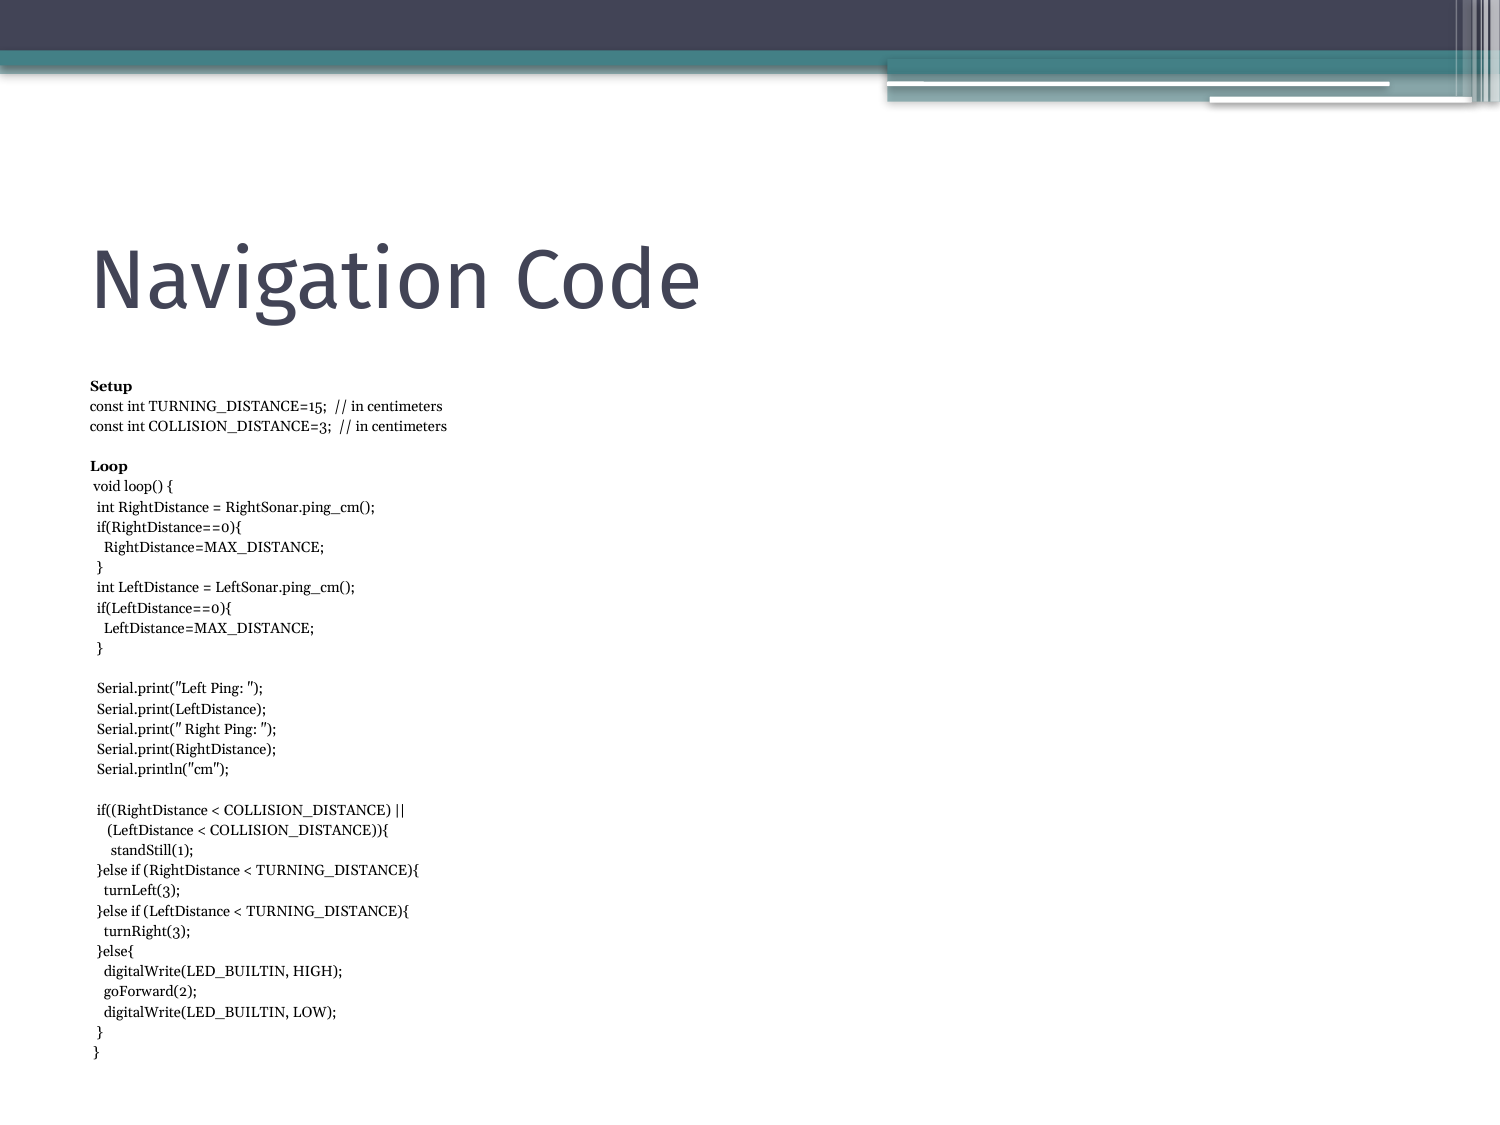

# Navigation Code
Setup
const int TURNING_DISTANCE=15;  // in centimeters
const int COLLISION_DISTANCE=3;  // in centimeters

Loop
 void loop() {
  int RightDistance = RightSonar.ping_cm();
  if(RightDistance==0){
    RightDistance=MAX_DISTANCE;
  }
  int LeftDistance = LeftSonar.ping_cm();
  if(LeftDistance==0){
    LeftDistance=MAX_DISTANCE;
  }

  Serial.print("Left Ping: ");
  Serial.print(LeftDistance);
  Serial.print(" Right Ping: ");
  Serial.print(RightDistance);
  Serial.println("cm");

  if((RightDistance < COLLISION_DISTANCE) ||
     (LeftDistance < COLLISION_DISTANCE)){
      standStill(1);
  }else if (RightDistance < TURNING_DISTANCE){
    turnLeft(3);
  }else if (LeftDistance < TURNING_DISTANCE){
    turnRight(3);
  }else{
    digitalWrite(LED_BUILTIN, HIGH);
    goForward(2);
    digitalWrite(LED_BUILTIN, LOW);
  }
 }